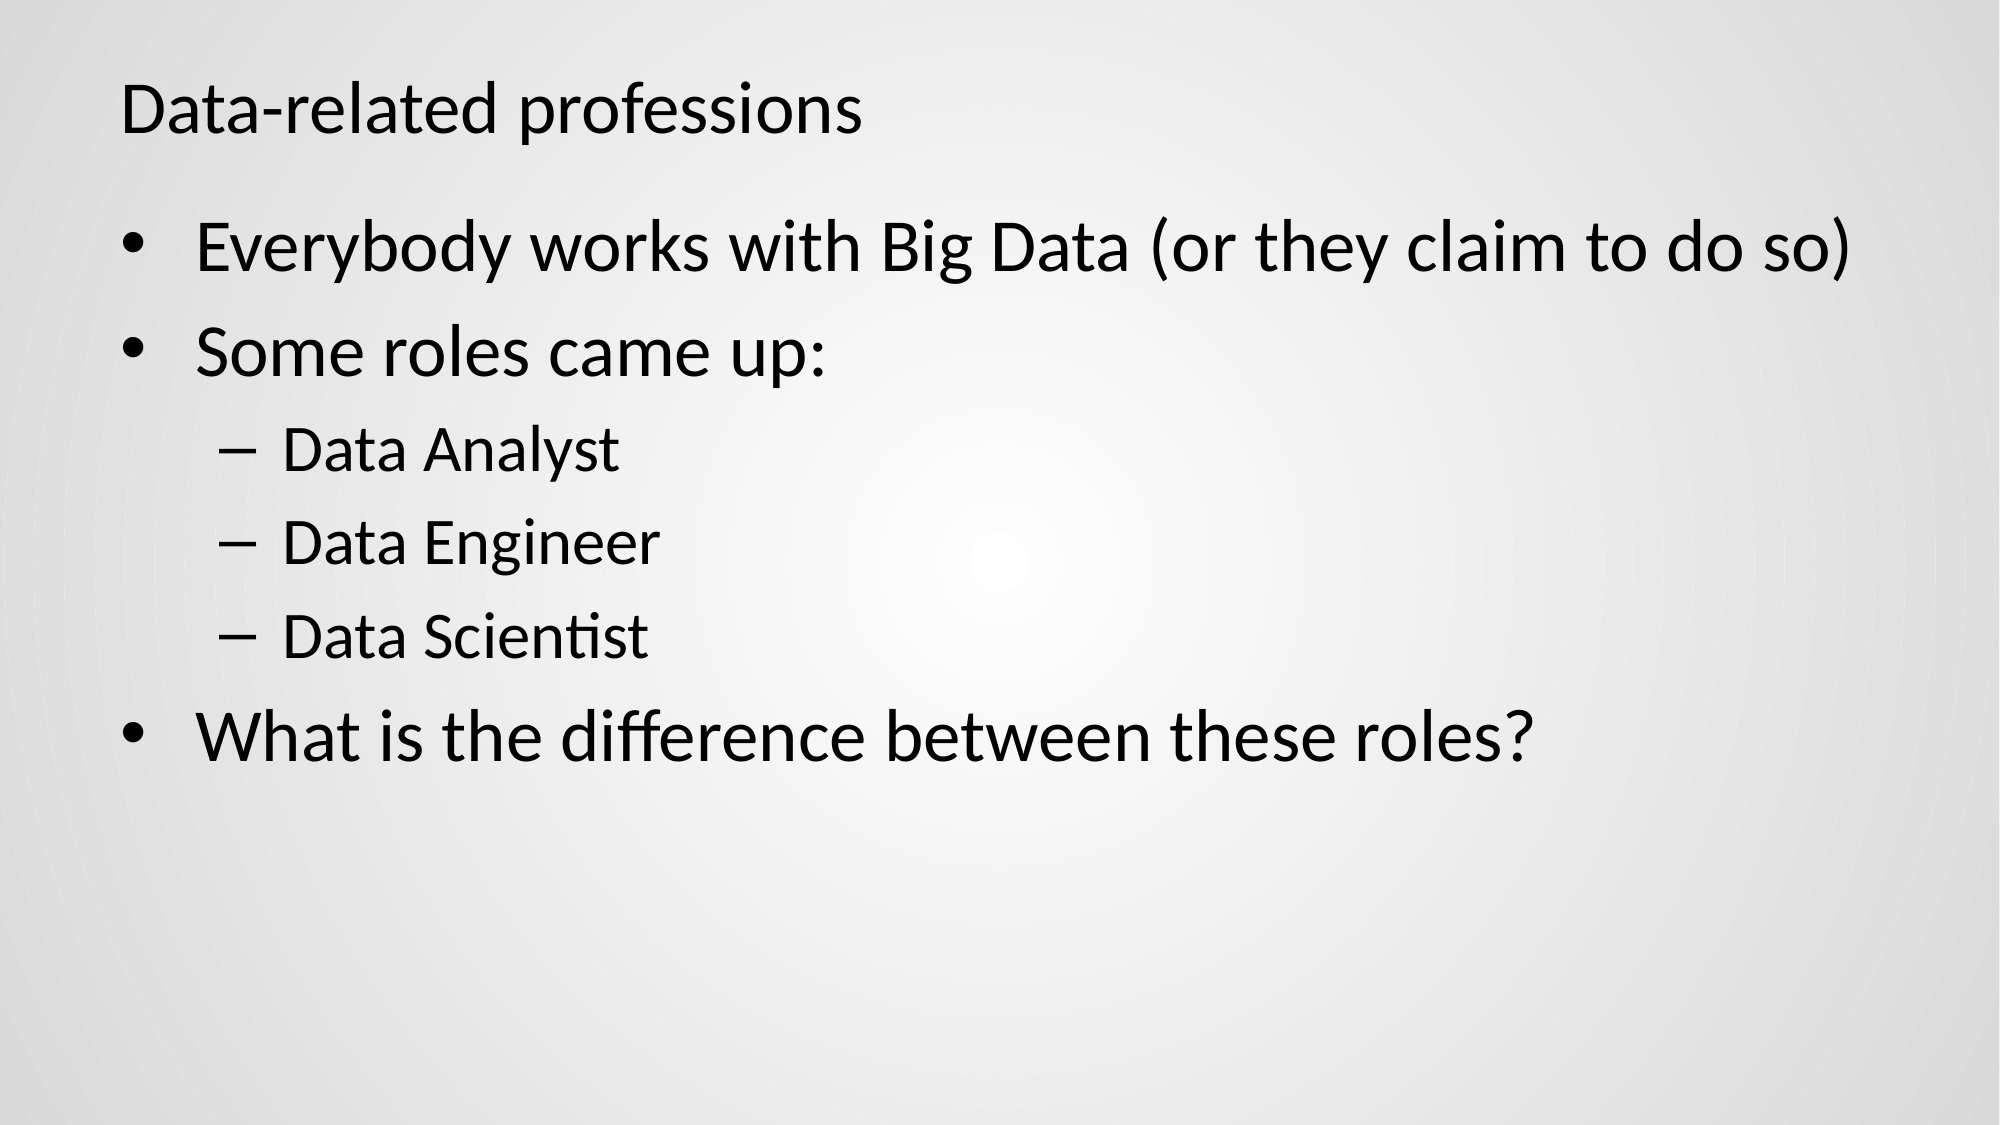

# Data-related professions
Everybody works with Big Data (or they claim to do so)
Some roles came up:
Data Analyst
Data Engineer
Data Scientist
What is the difference between these roles?